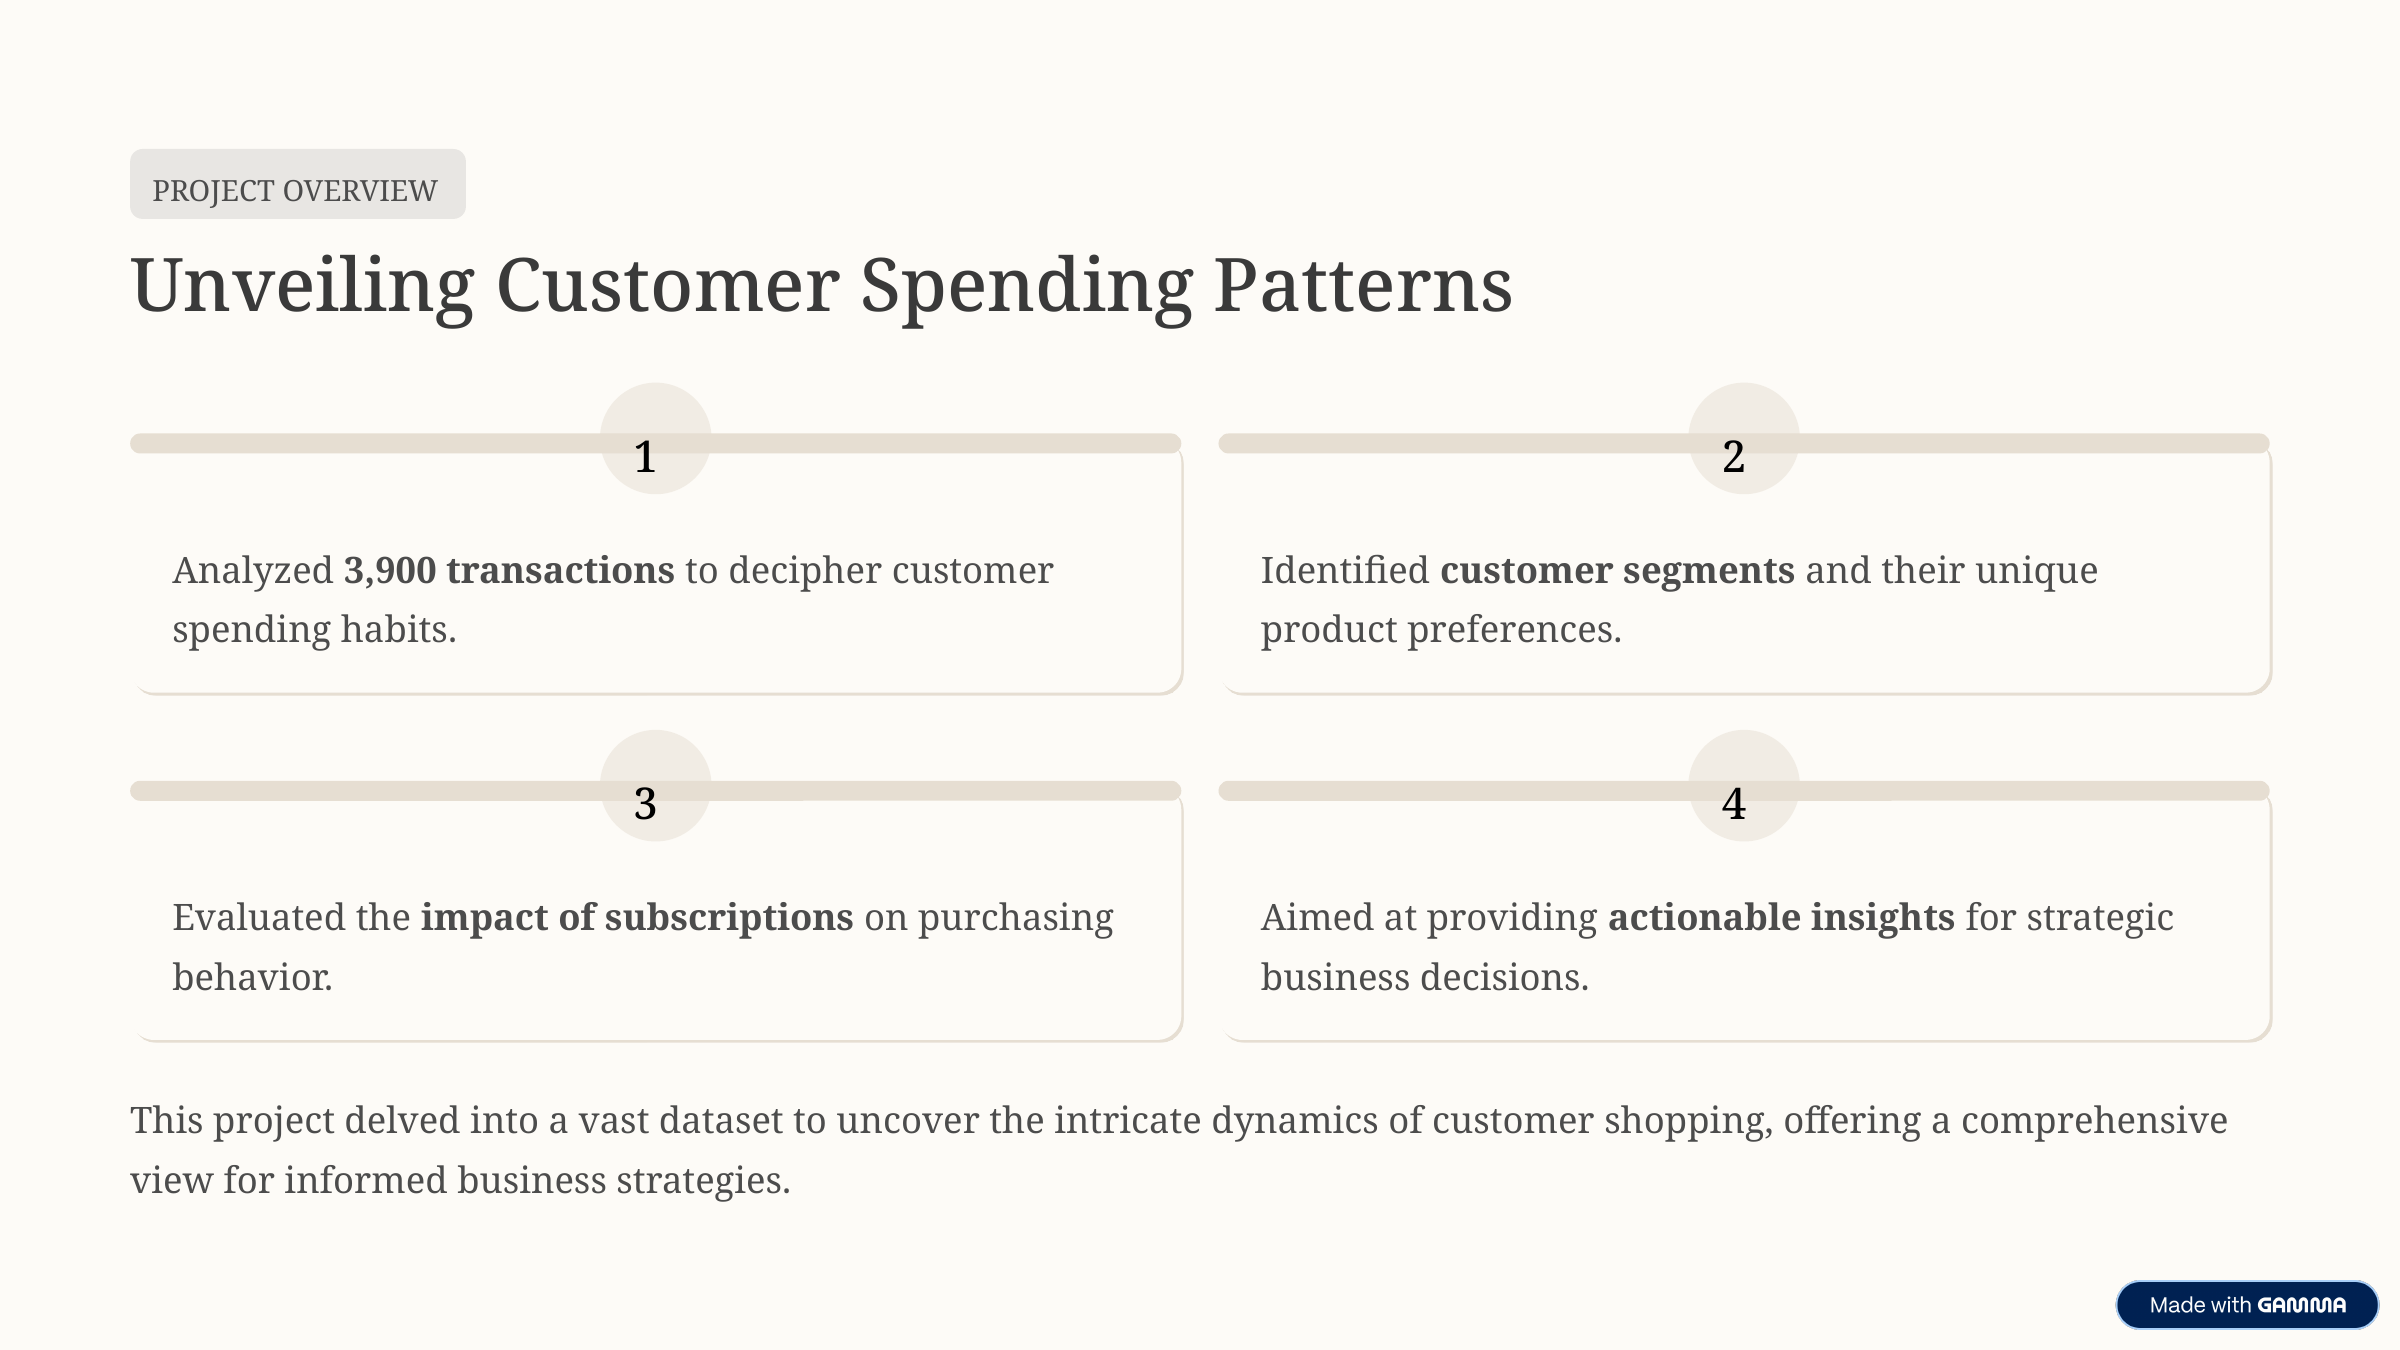

PROJECT OVERVIEW
Unveiling Customer Spending Patterns

1
2

Analyzed 3,900 transactions to decipher customer spending habits.
Identified customer segments and their unique product preferences.

3
4

Evaluated the impact of subscriptions on purchasing behavior.
Aimed at providing actionable insights for strategic business decisions.
This project delved into a vast dataset to uncover the intricate dynamics of customer shopping, offering a comprehensive view for informed business strategies.